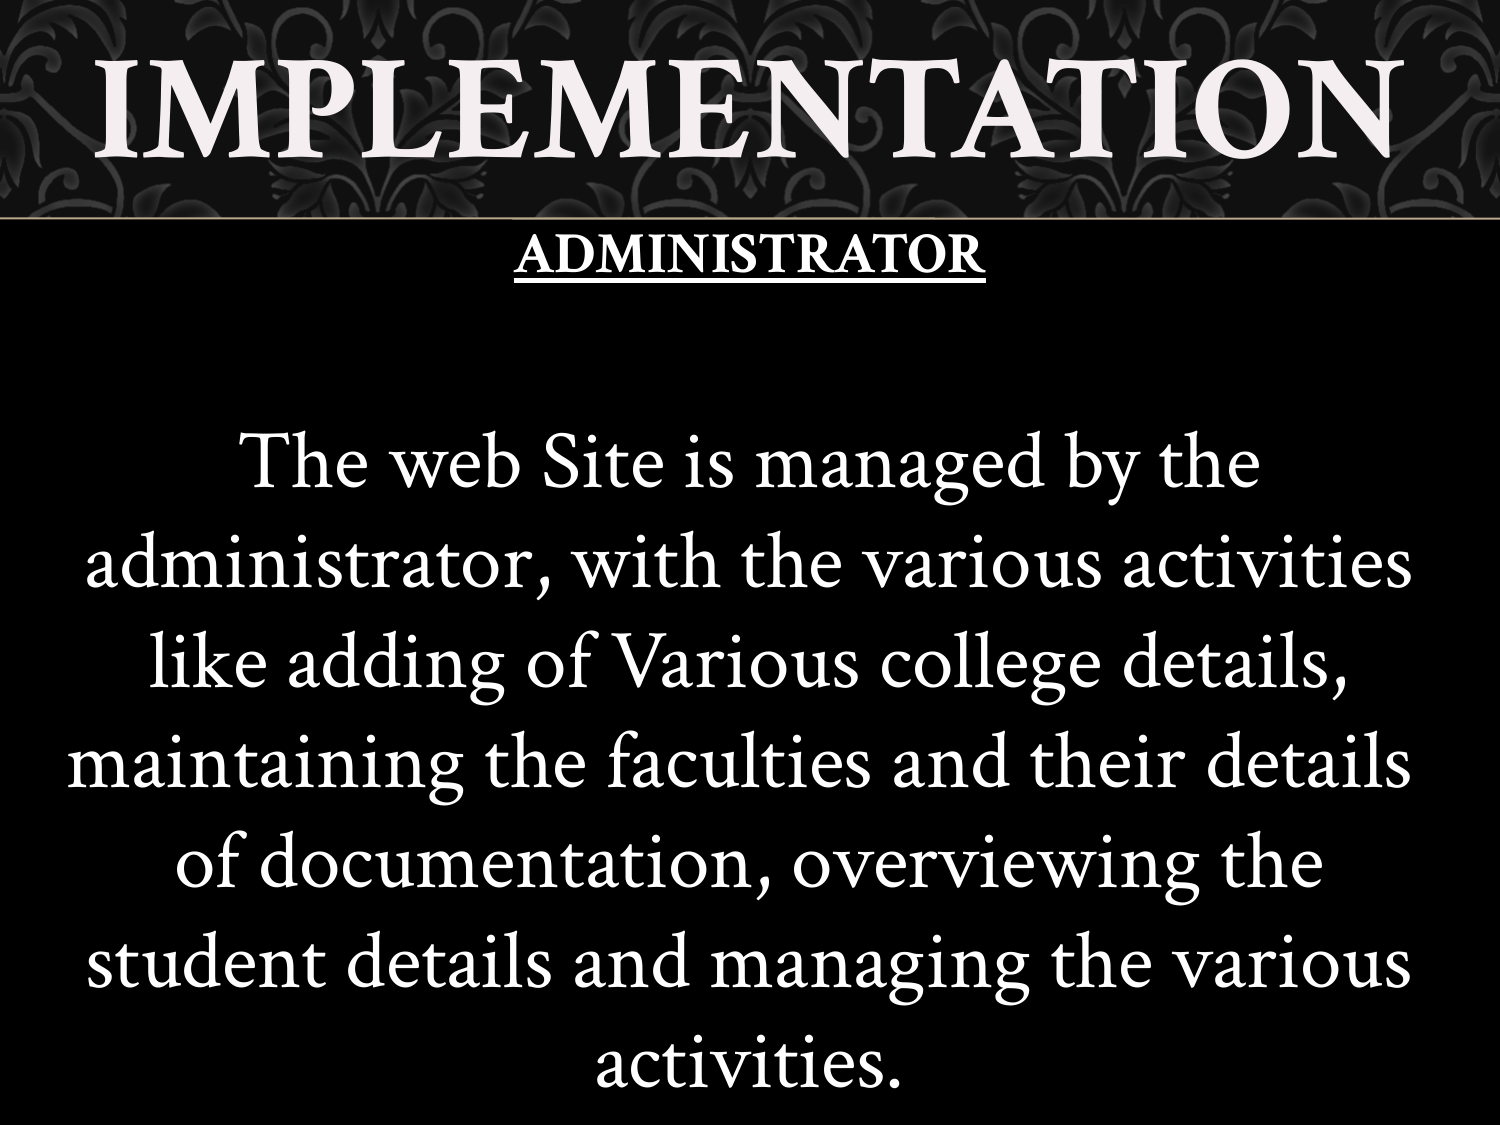

IMPLEMENTATION
ADMINISTRATOR

The web Site is managed by the administrator, with the various activities like adding of Various college details, maintaining the faculties and their details  of documentation, overviewing the student details and managing the various activities.